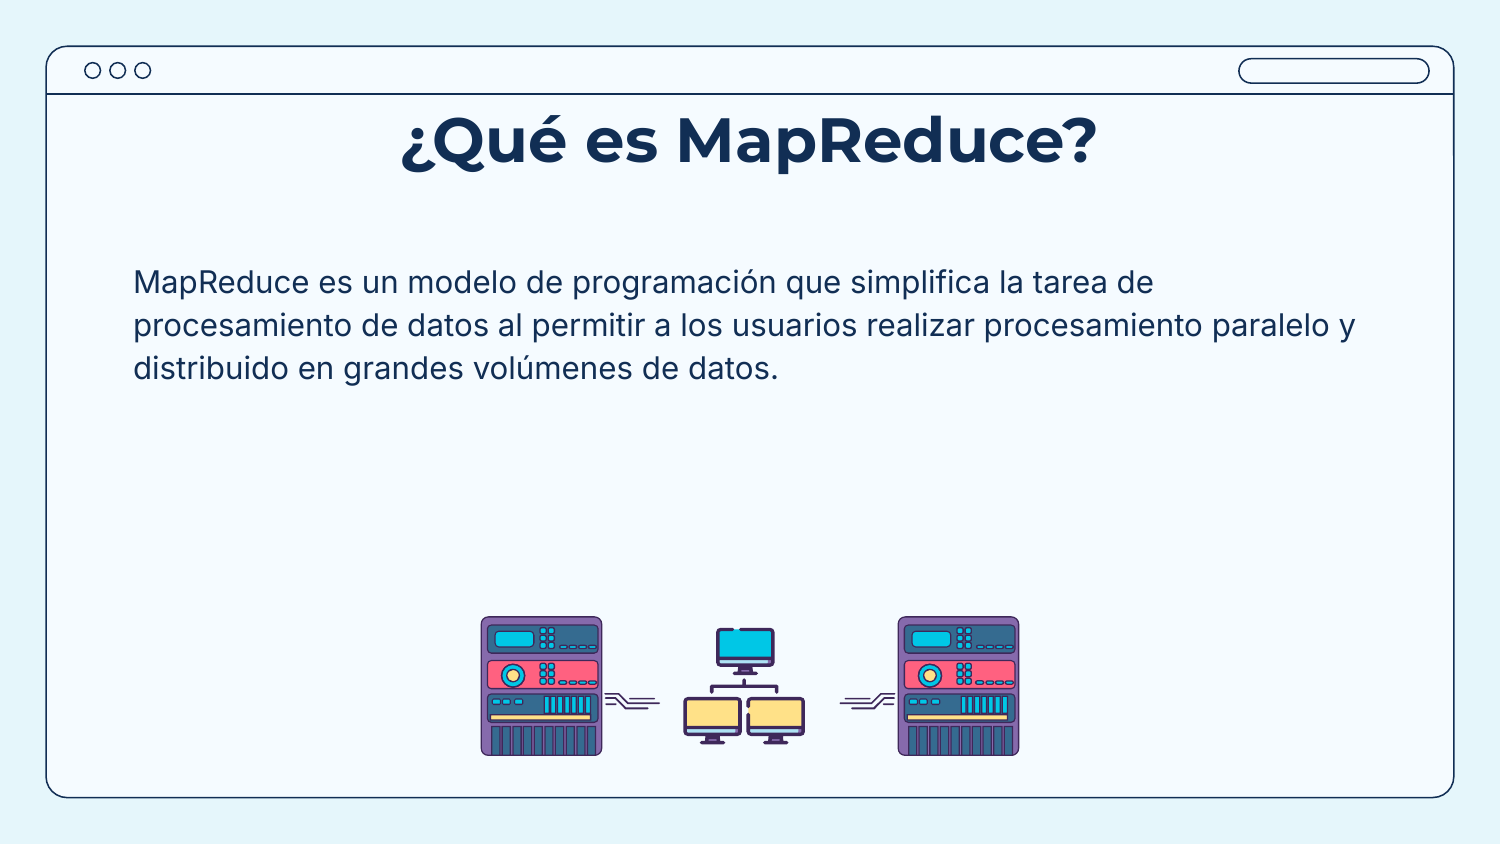

# ¿Qué es MapReduce?
MapReduce es un modelo de programación que simplifica la tarea de procesamiento de datos al permitir a los usuarios realizar procesamiento paralelo y distribuido en grandes volúmenes de datos.